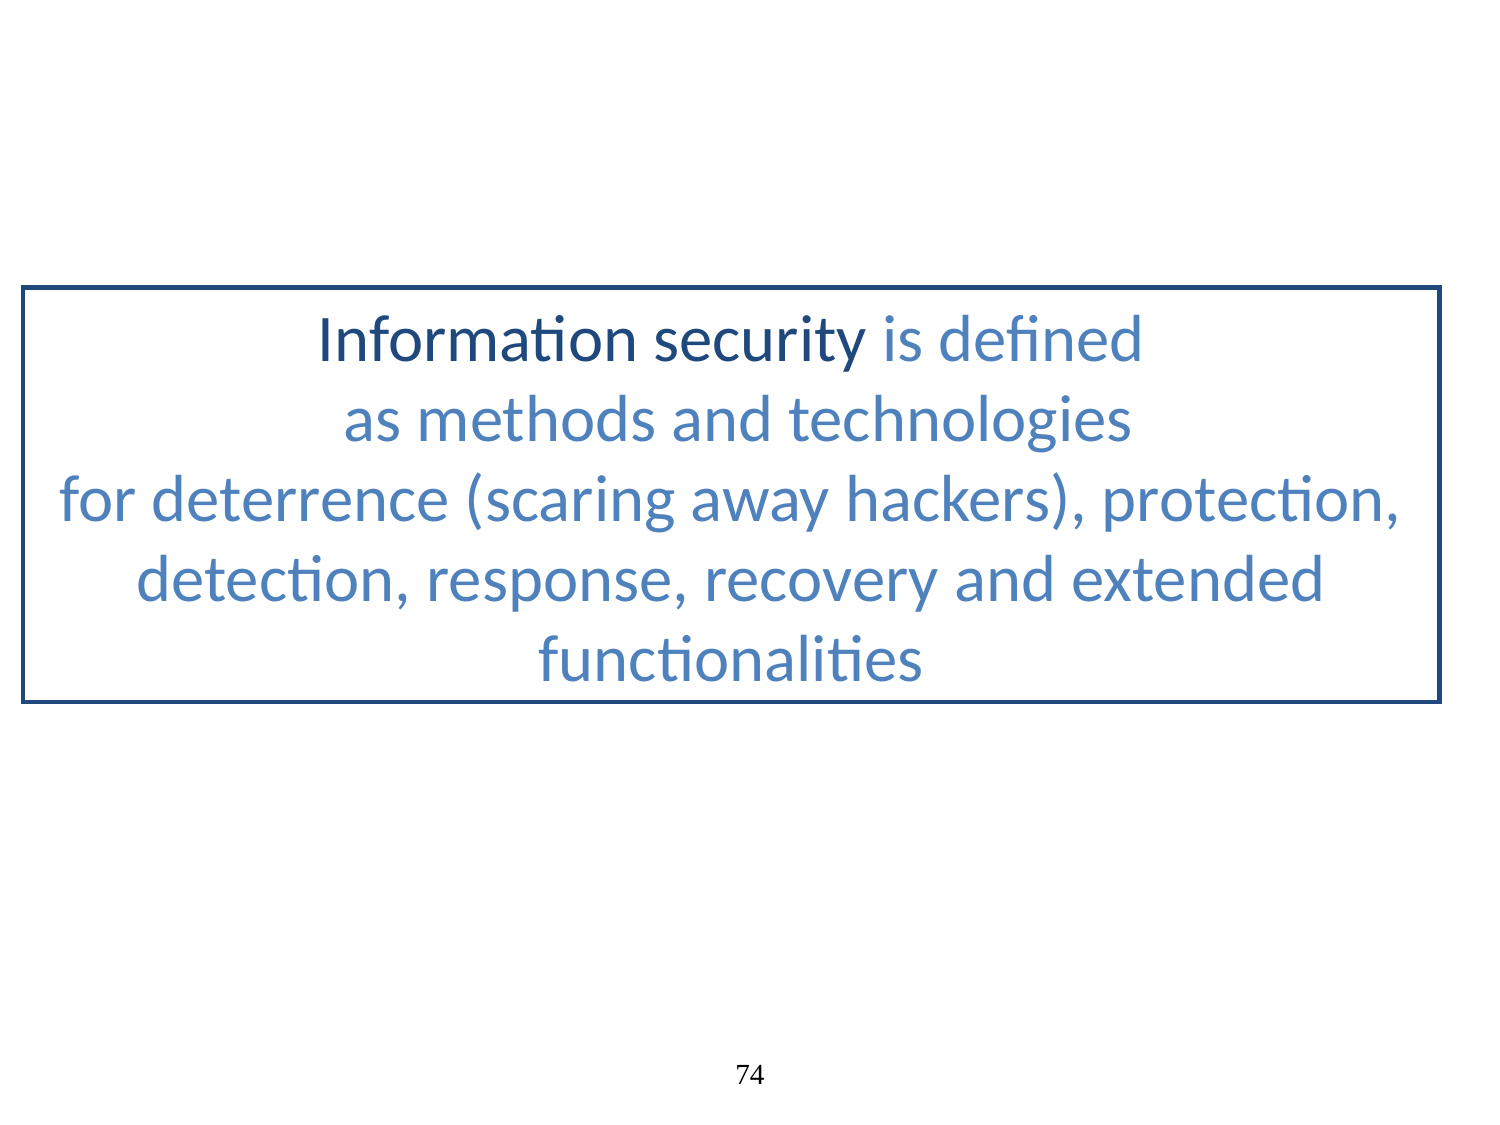

Information security is defined
 as methods and technologies
for deterrence (scaring away hackers), protection, detection, response, recovery and extended functionalities
74